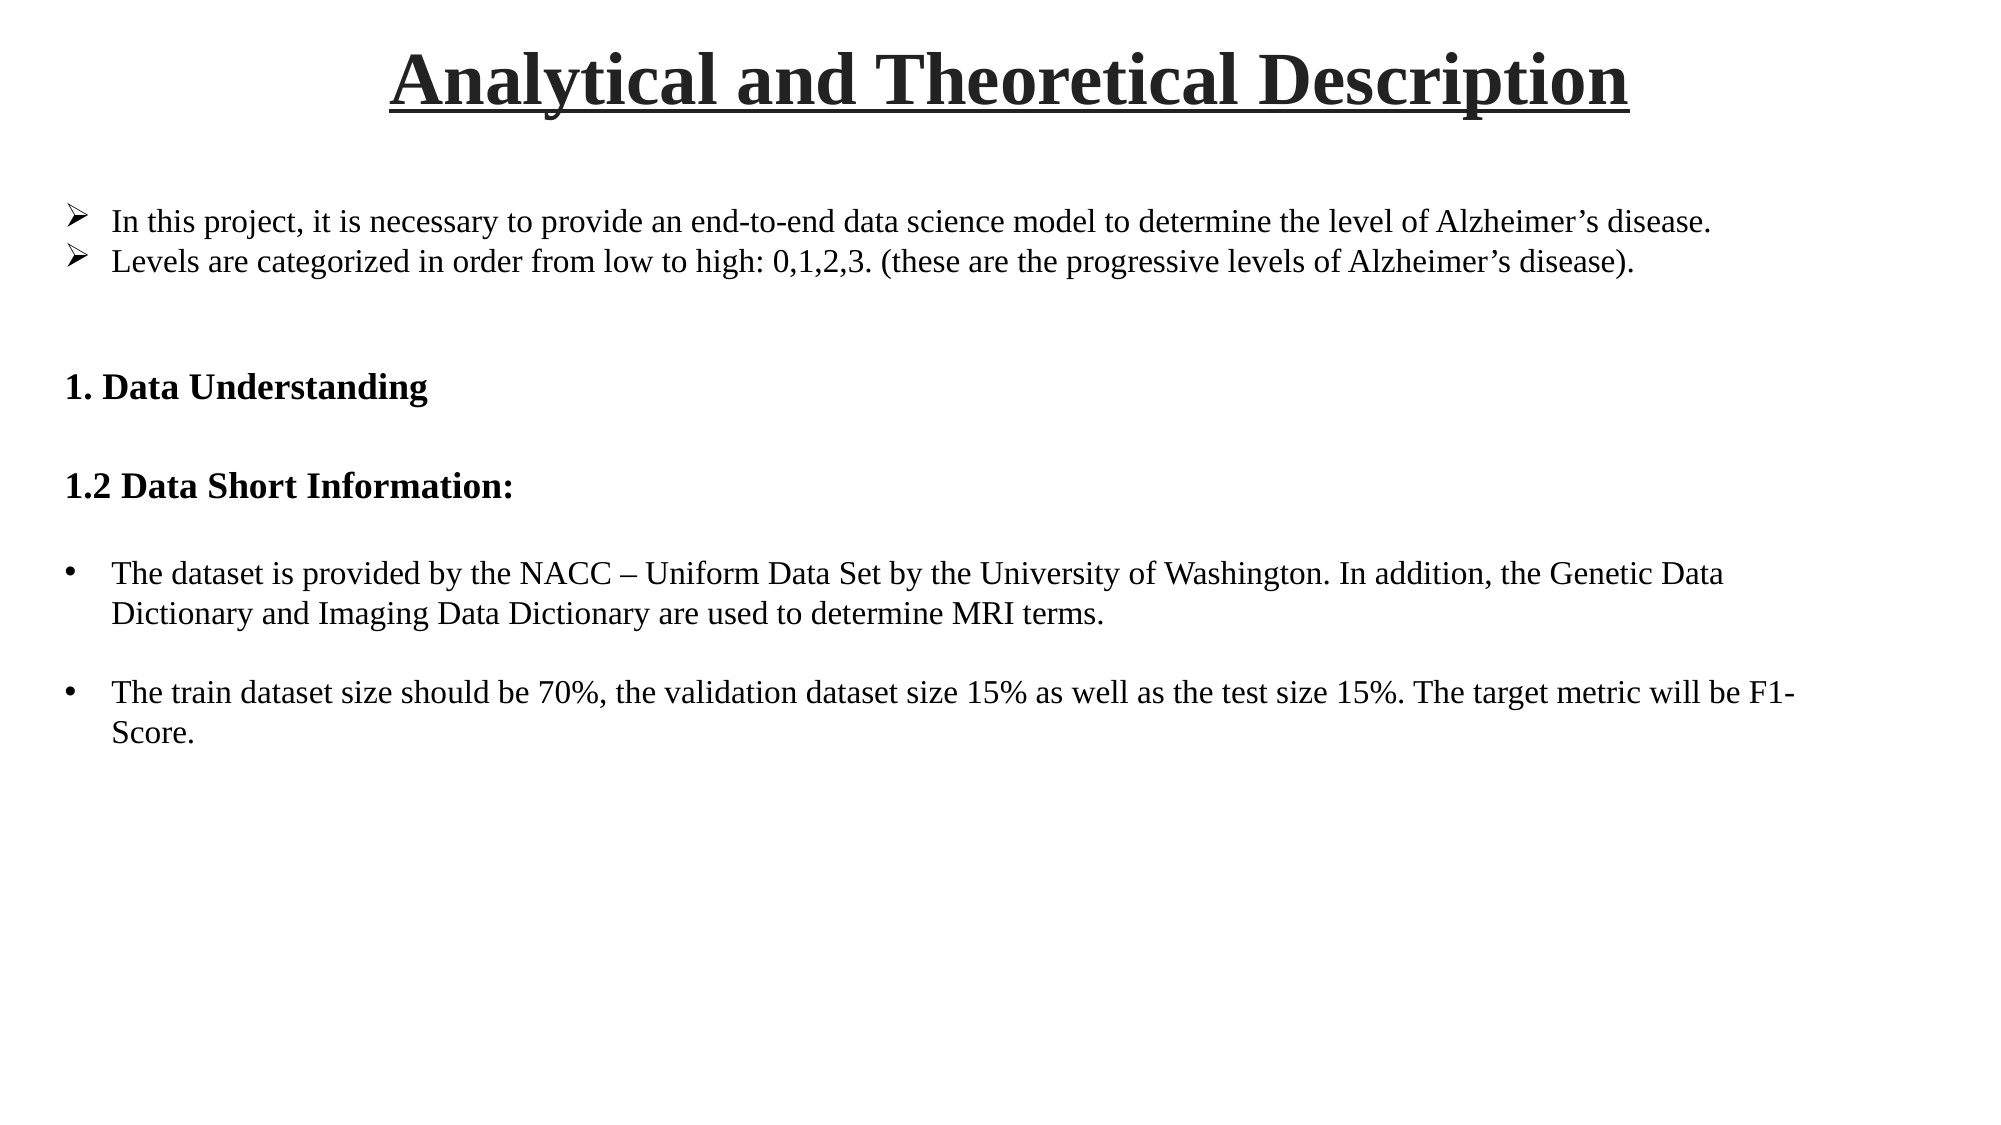

Analytical and Theoretical Description
In this project, it is necessary to provide an end-to-end data science model to determine the level of Alzheimer’s disease.
Levels are categorized in order from low to high: 0,1,2,3. (these are the progressive levels of Alzheimer’s disease).
1. Data Understanding
1.2 Data Short Information:

The dataset is provided by the NACC – Uniform Data Set by the University of Washington. In addition, the Genetic Data Dictionary and Imaging Data Dictionary are used to determine MRI terms.

The train dataset size should be 70%, the validation dataset size 15% as well as the test size 15%. The target metric will be F1-Score.